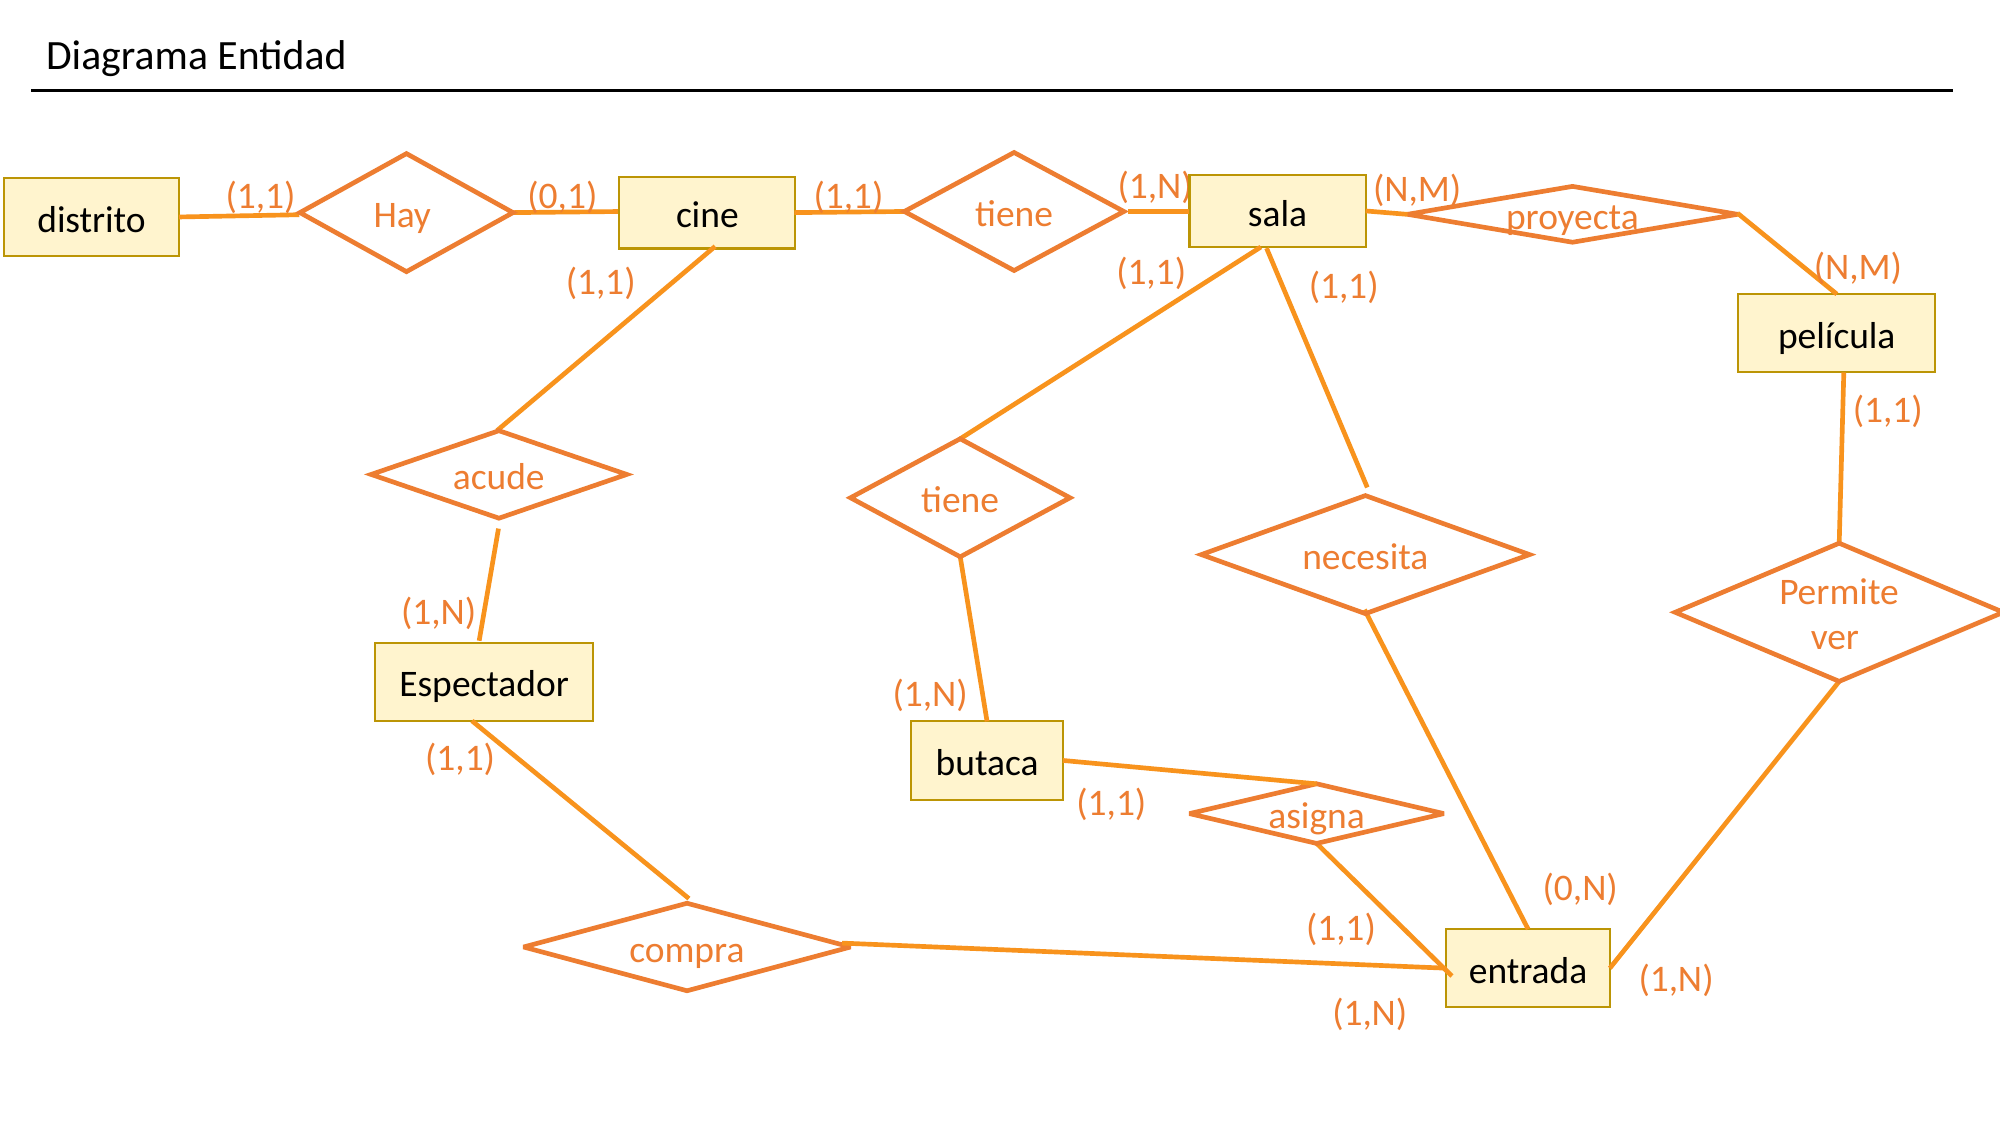

Diagrama Entidad
tiene
(1,N)
Hay
(N,M)
(1,1)
(0,1)
(1,1)
sala
cine
distrito
proyecta
(N,M)
(1,1)
(1,1)
(1,1)
película
(1,1)
acude
tiene
necesita
Permite ver
(1,N)
Espectador
(1,N)
butaca
(1,1)
(1,1)
asigna
(0,N)
(1,1)
compra
entrada
(1,N)
(1,N)